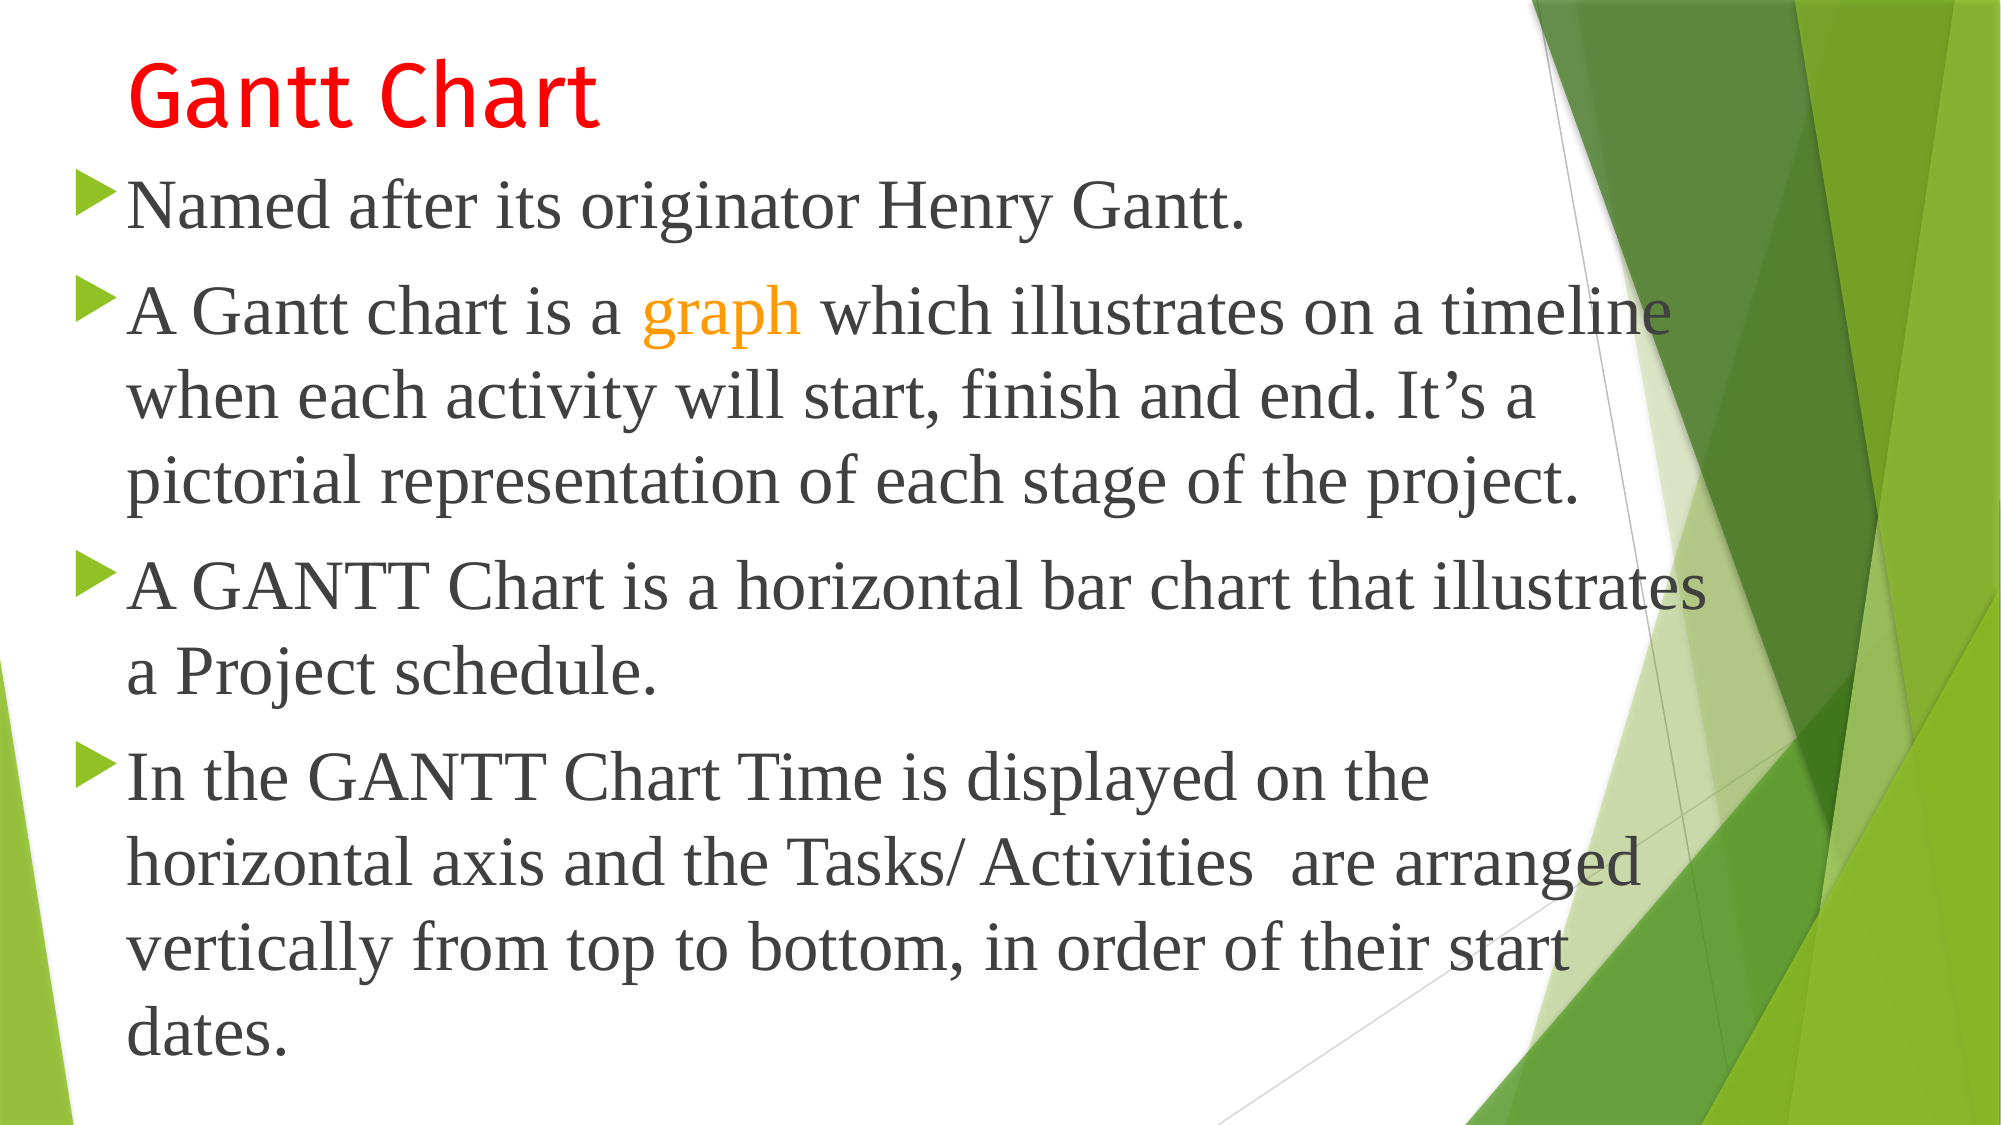

# Gantt Chart
Named after its originator Henry Gantt.
A Gantt chart is a graph which illustrates on a timeline when each activity will start, finish and end. It’s a pictorial representation of each stage of the project.
A GANTT Chart is a horizontal bar chart that illustrates a Project schedule.
In the GANTT Chart Time is displayed on the horizontal axis and the Tasks/ Activities  are arranged vertically from top to bottom, in order of their start dates.